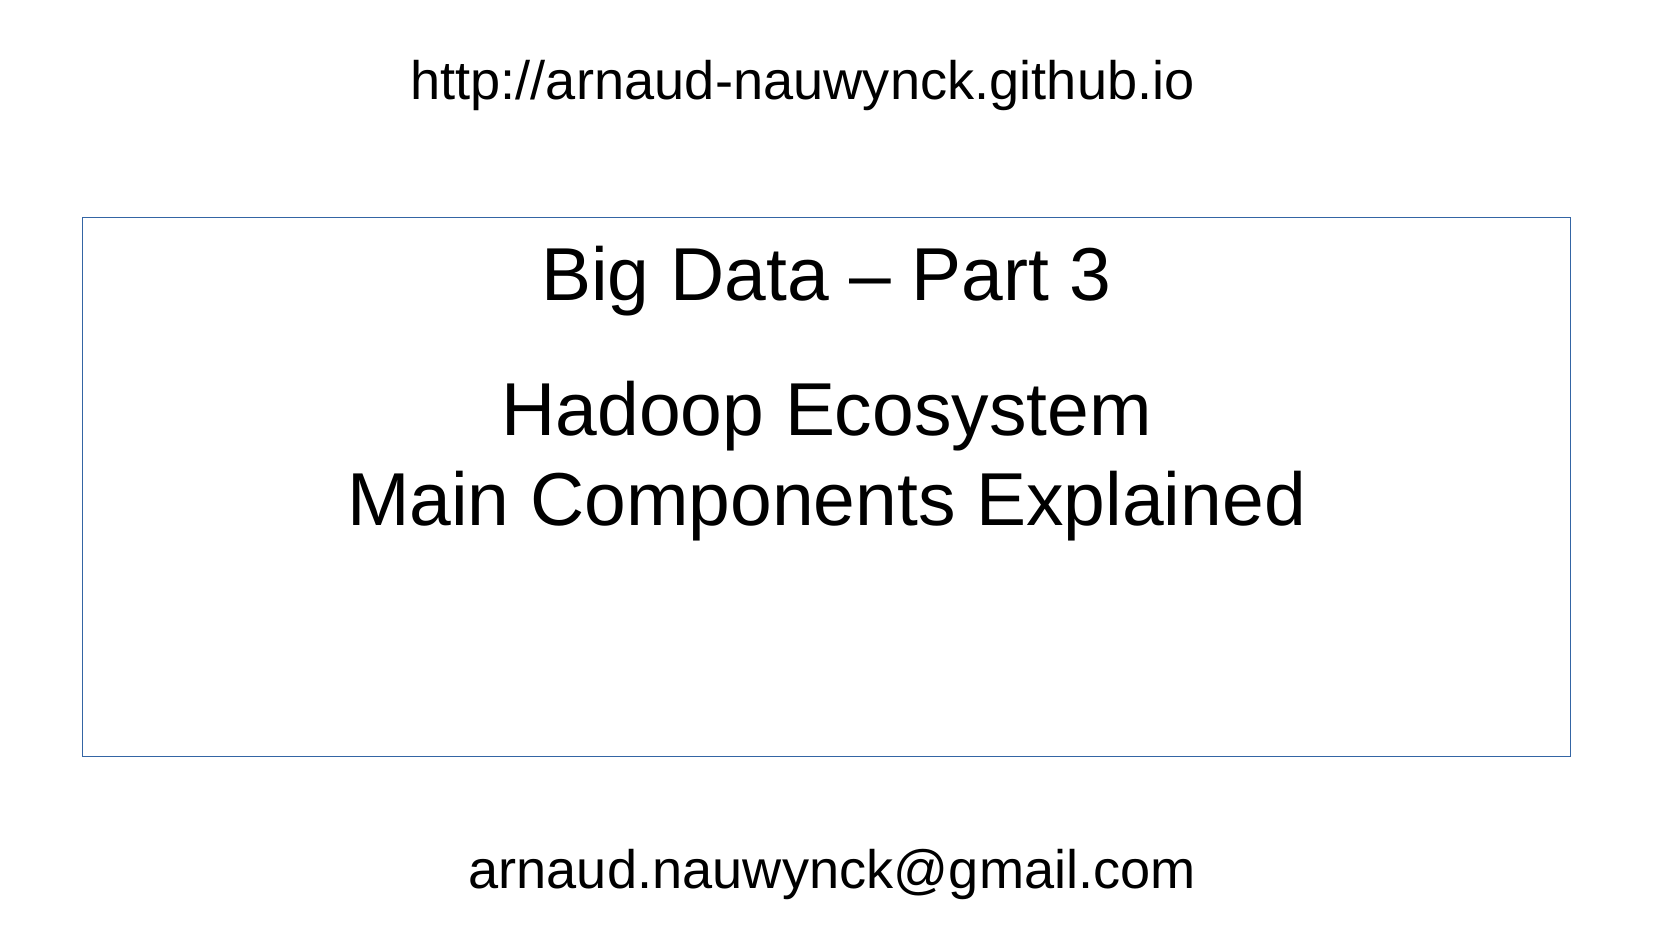

http://arnaud-nauwynck.github.io
Big Data – Part 3

Hadoop Ecosystem
Main Components Explained
arnaud.nauwynck@gmail.com